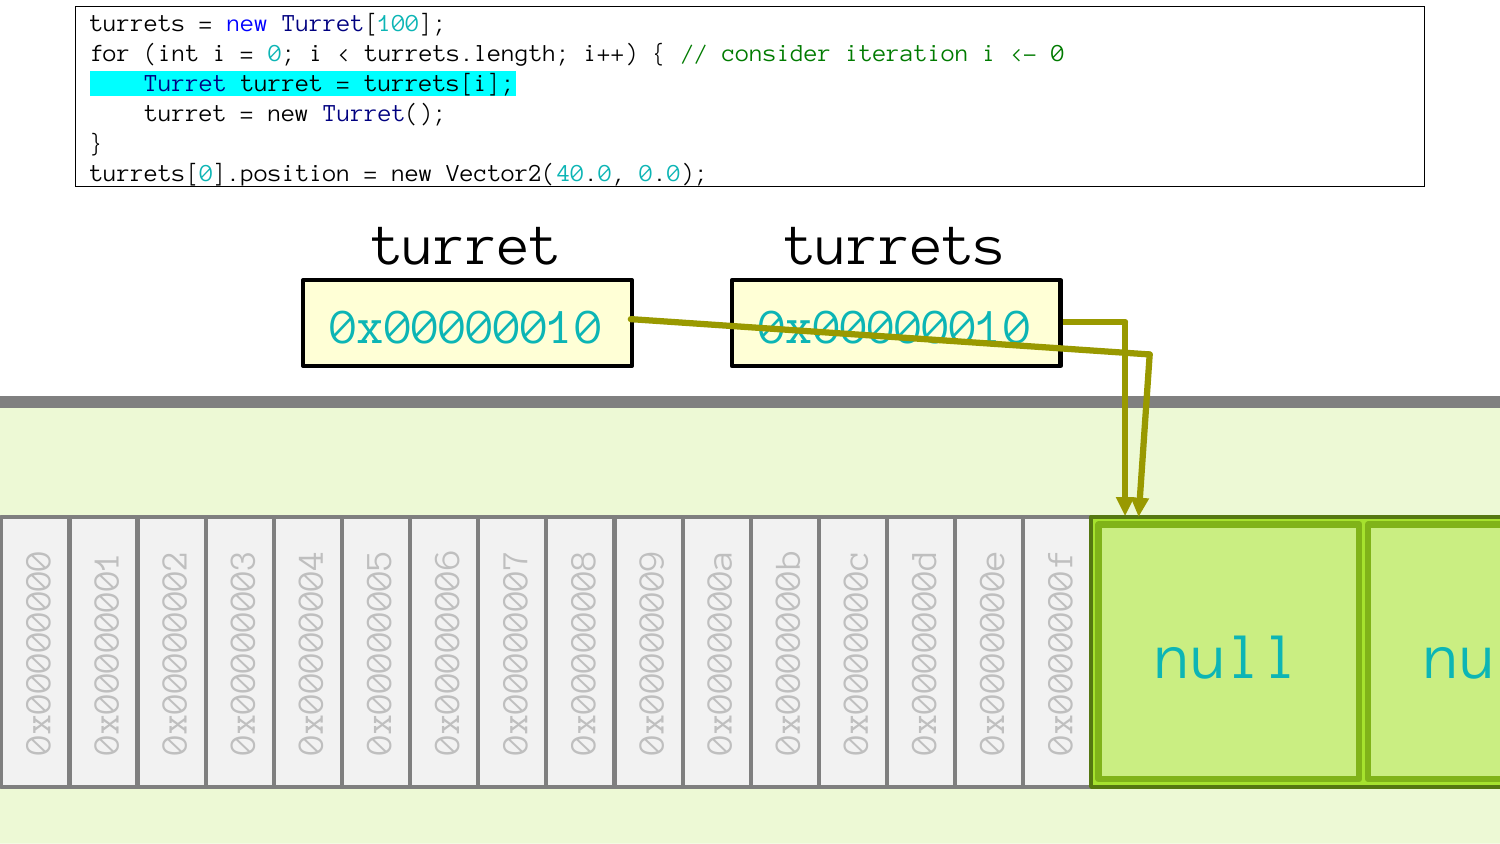

# turrets = new Turret[100]; for (int i = 0; i < turrets.length; i++) { // consider iteration i <- 0 Turret turret = turrets[i]; turret = new Turret(); } turrets[0].position = new Vector2(40.0, 0.0);
turret
turrets
0x00000010
0x00000010

null

null

null

null

0x00000003
0x00000013
0x00000000
0x00000001
0x00000002
0x00000010
0x00000011
0x00000012
0x00000007
0x0000000b
0x00000004
0x00000005
0x00000006
0x00000008
0x00000009
0x0000000a
0x00000014
0x00000015
0x0000000f
0x0000000c
0x0000000d
0x0000000e